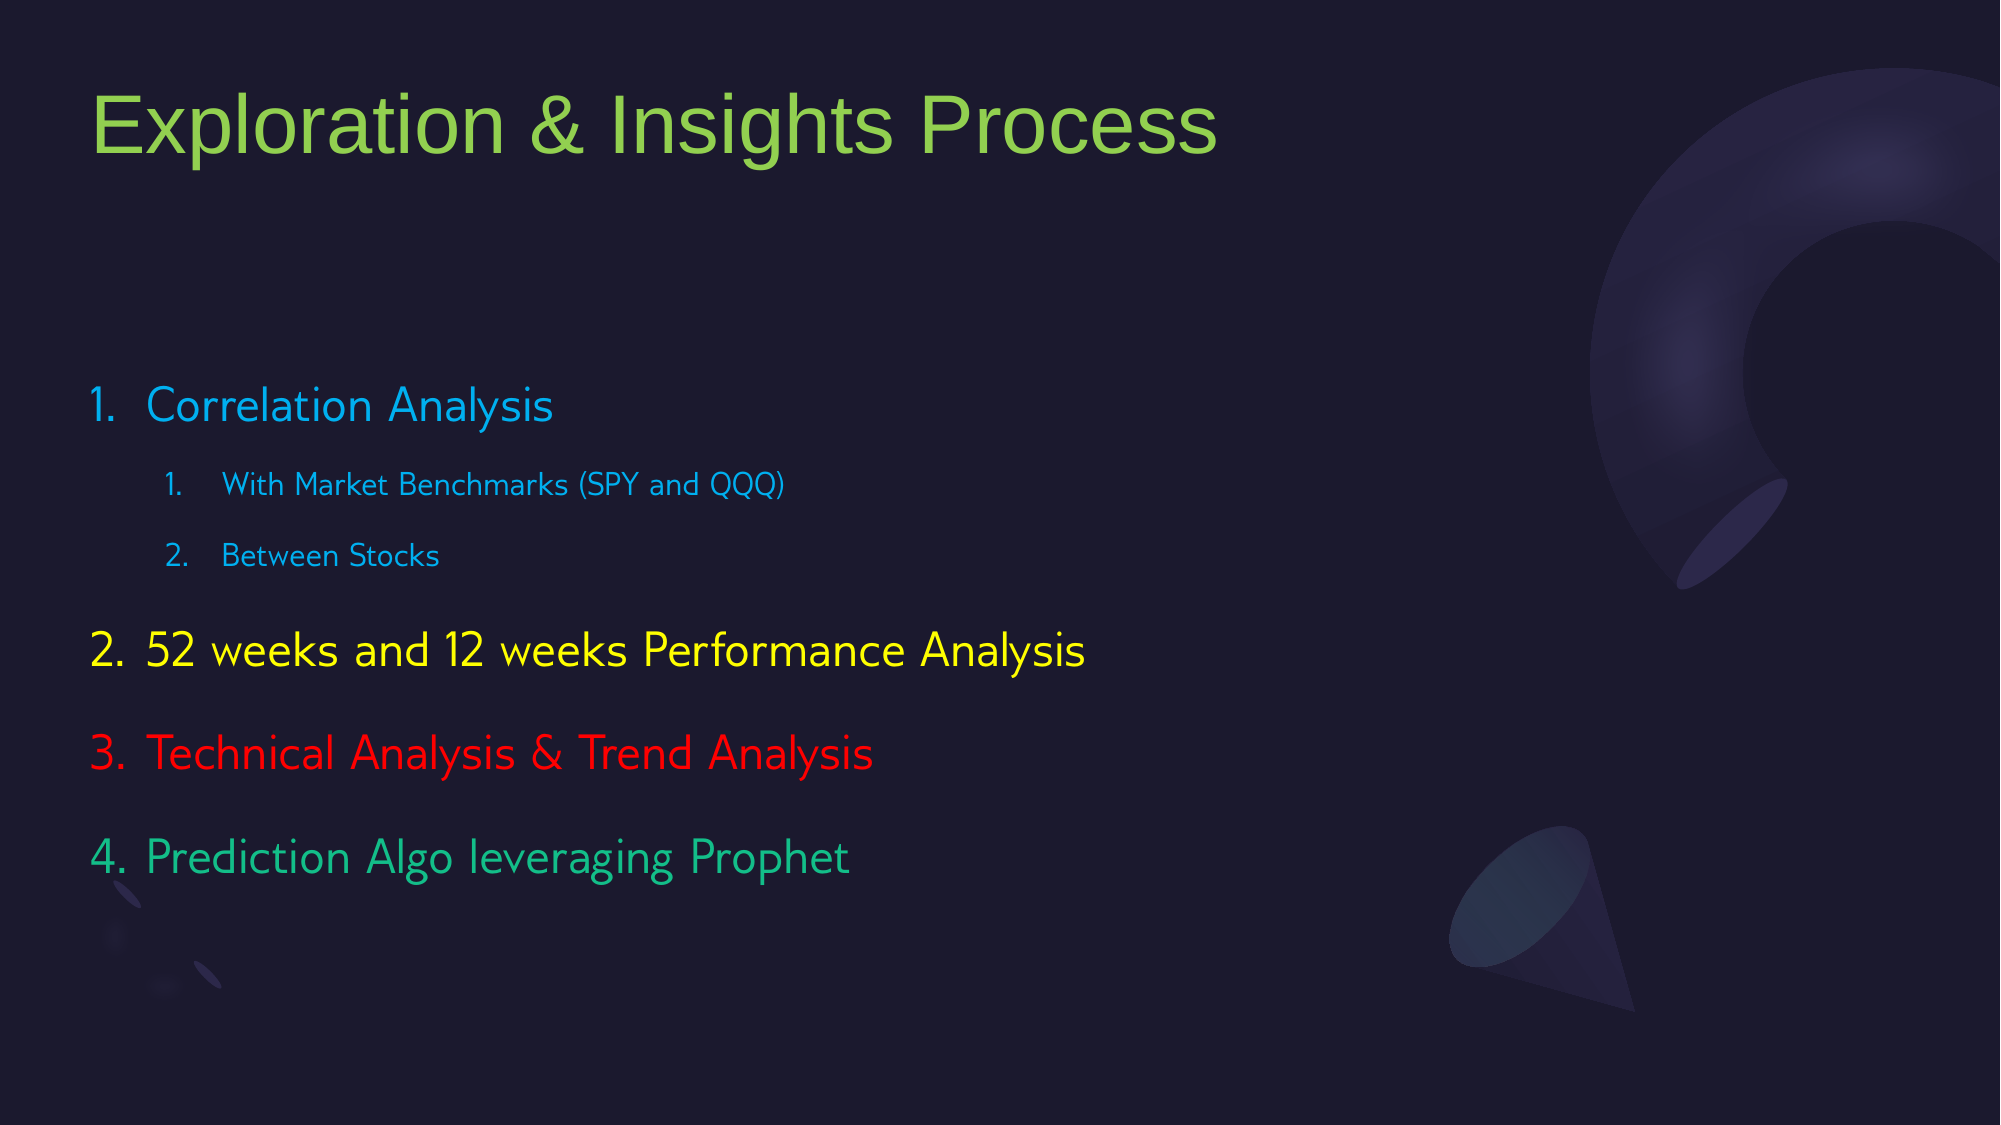

# Exploration & Insights Process
Correlation Analysis
With Market Benchmarks (SPY and QQQ)
Between Stocks
52 weeks and 12 weeks Performance Analysis
Technical Analysis & Trend Analysis
Prediction Algo leveraging Prophet